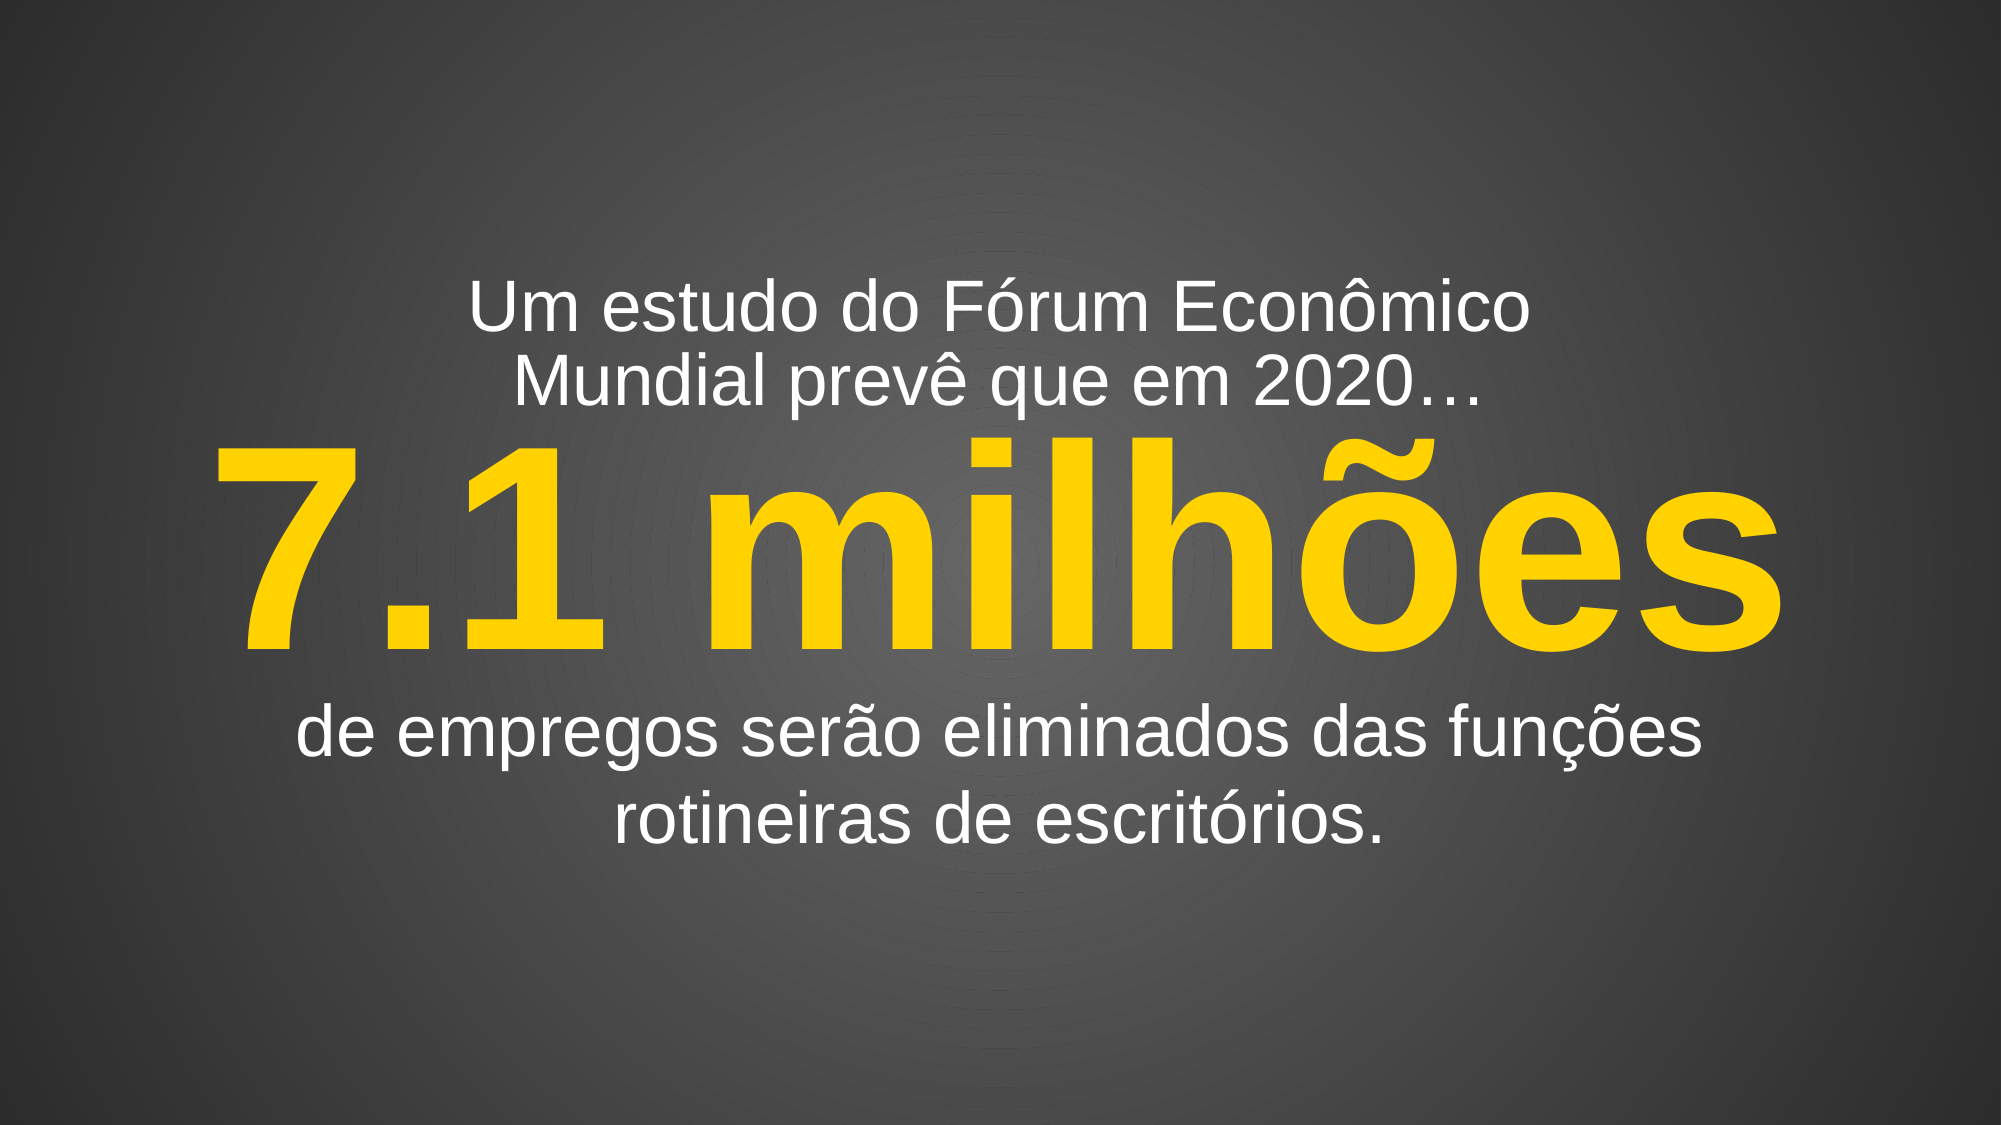

Um estudo do Fórum Econômico Mundial prevê que em 2020…
7.1 milhões
de empregos serão eliminados das funções rotineiras de escritórios.